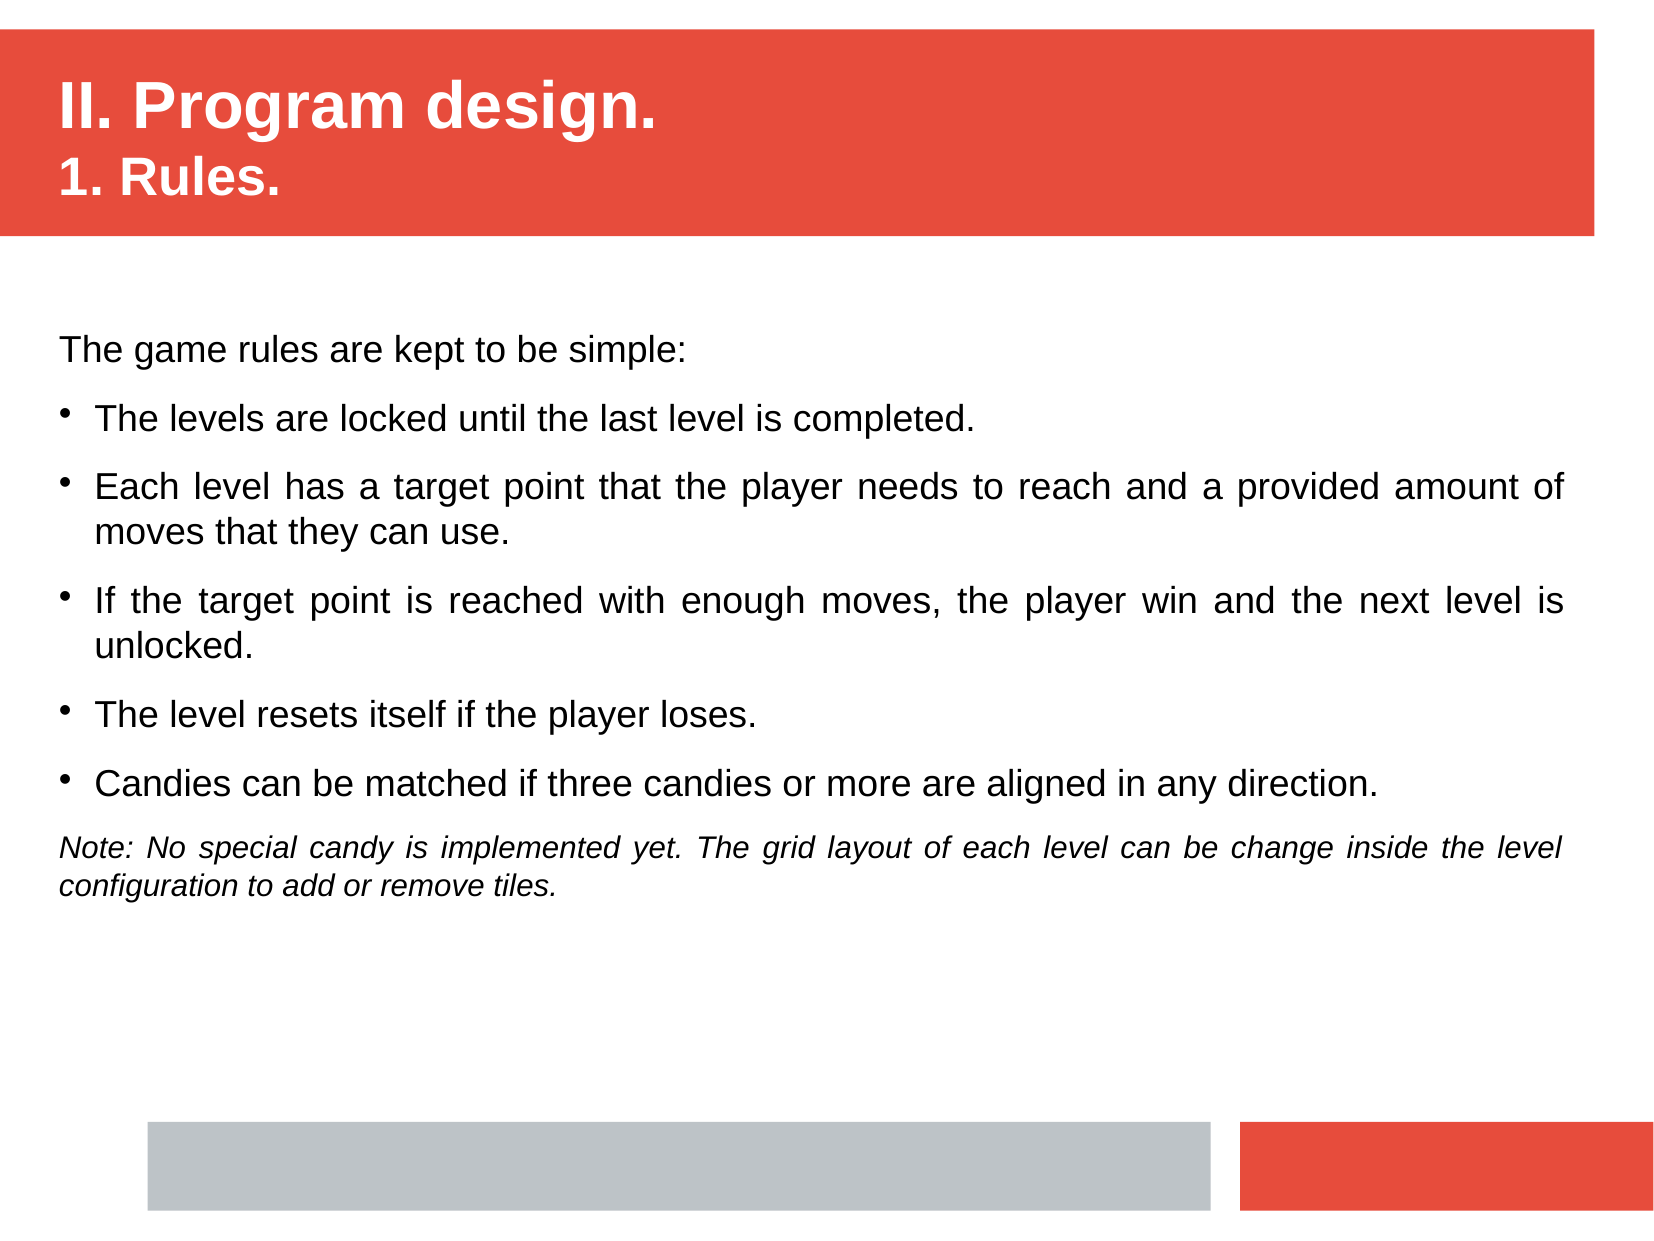

II. Program design.
1. Rules.
The game rules are kept to be simple:
The levels are locked until the last level is completed.
Each level has a target point that the player needs to reach and a provided amount of moves that they can use.
If the target point is reached with enough moves, the player win and the next level is unlocked.
The level resets itself if the player loses.
Candies can be matched if three candies or more are aligned in any direction.
Note: No special candy is implemented yet. The grid layout of each level can be change inside the level configuration to add or remove tiles.